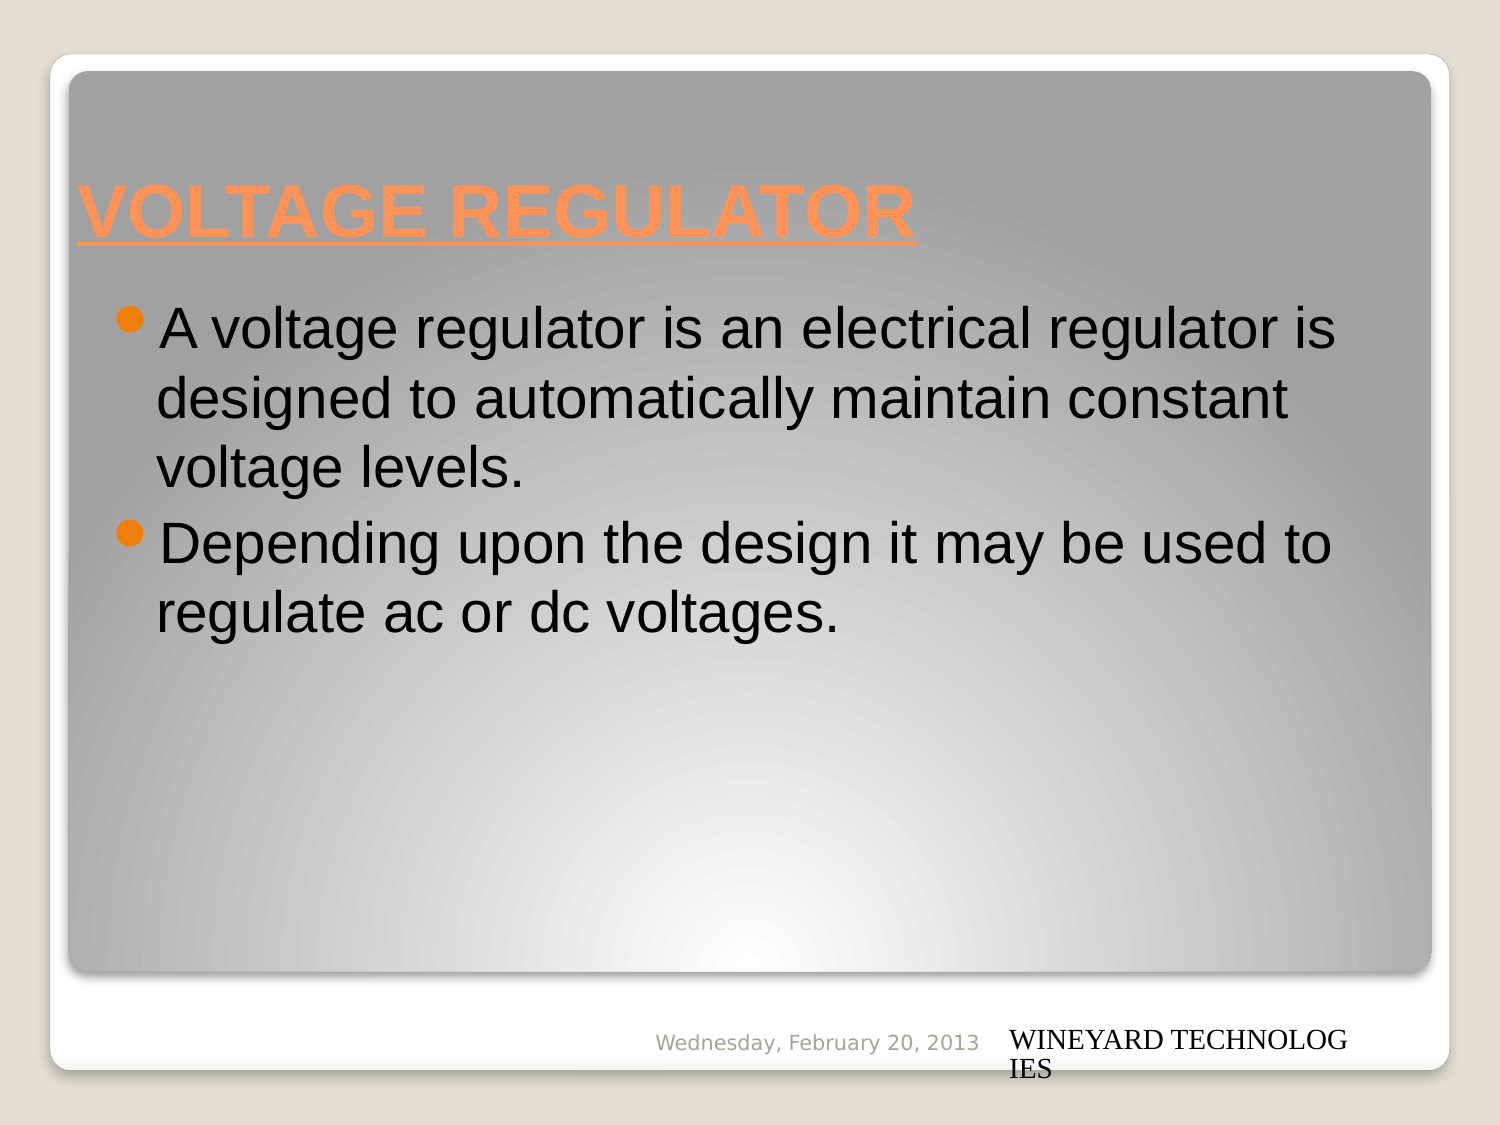

VOLTAGE REGULATOR
A voltage regulator is an electrical regulator is designed to automatically maintain constant voltage levels.
Depending upon the design it may be used to regulate ac or dc voltages.
Wednesday, February 20, 2013
WINEYARD TECHNOLOGIES